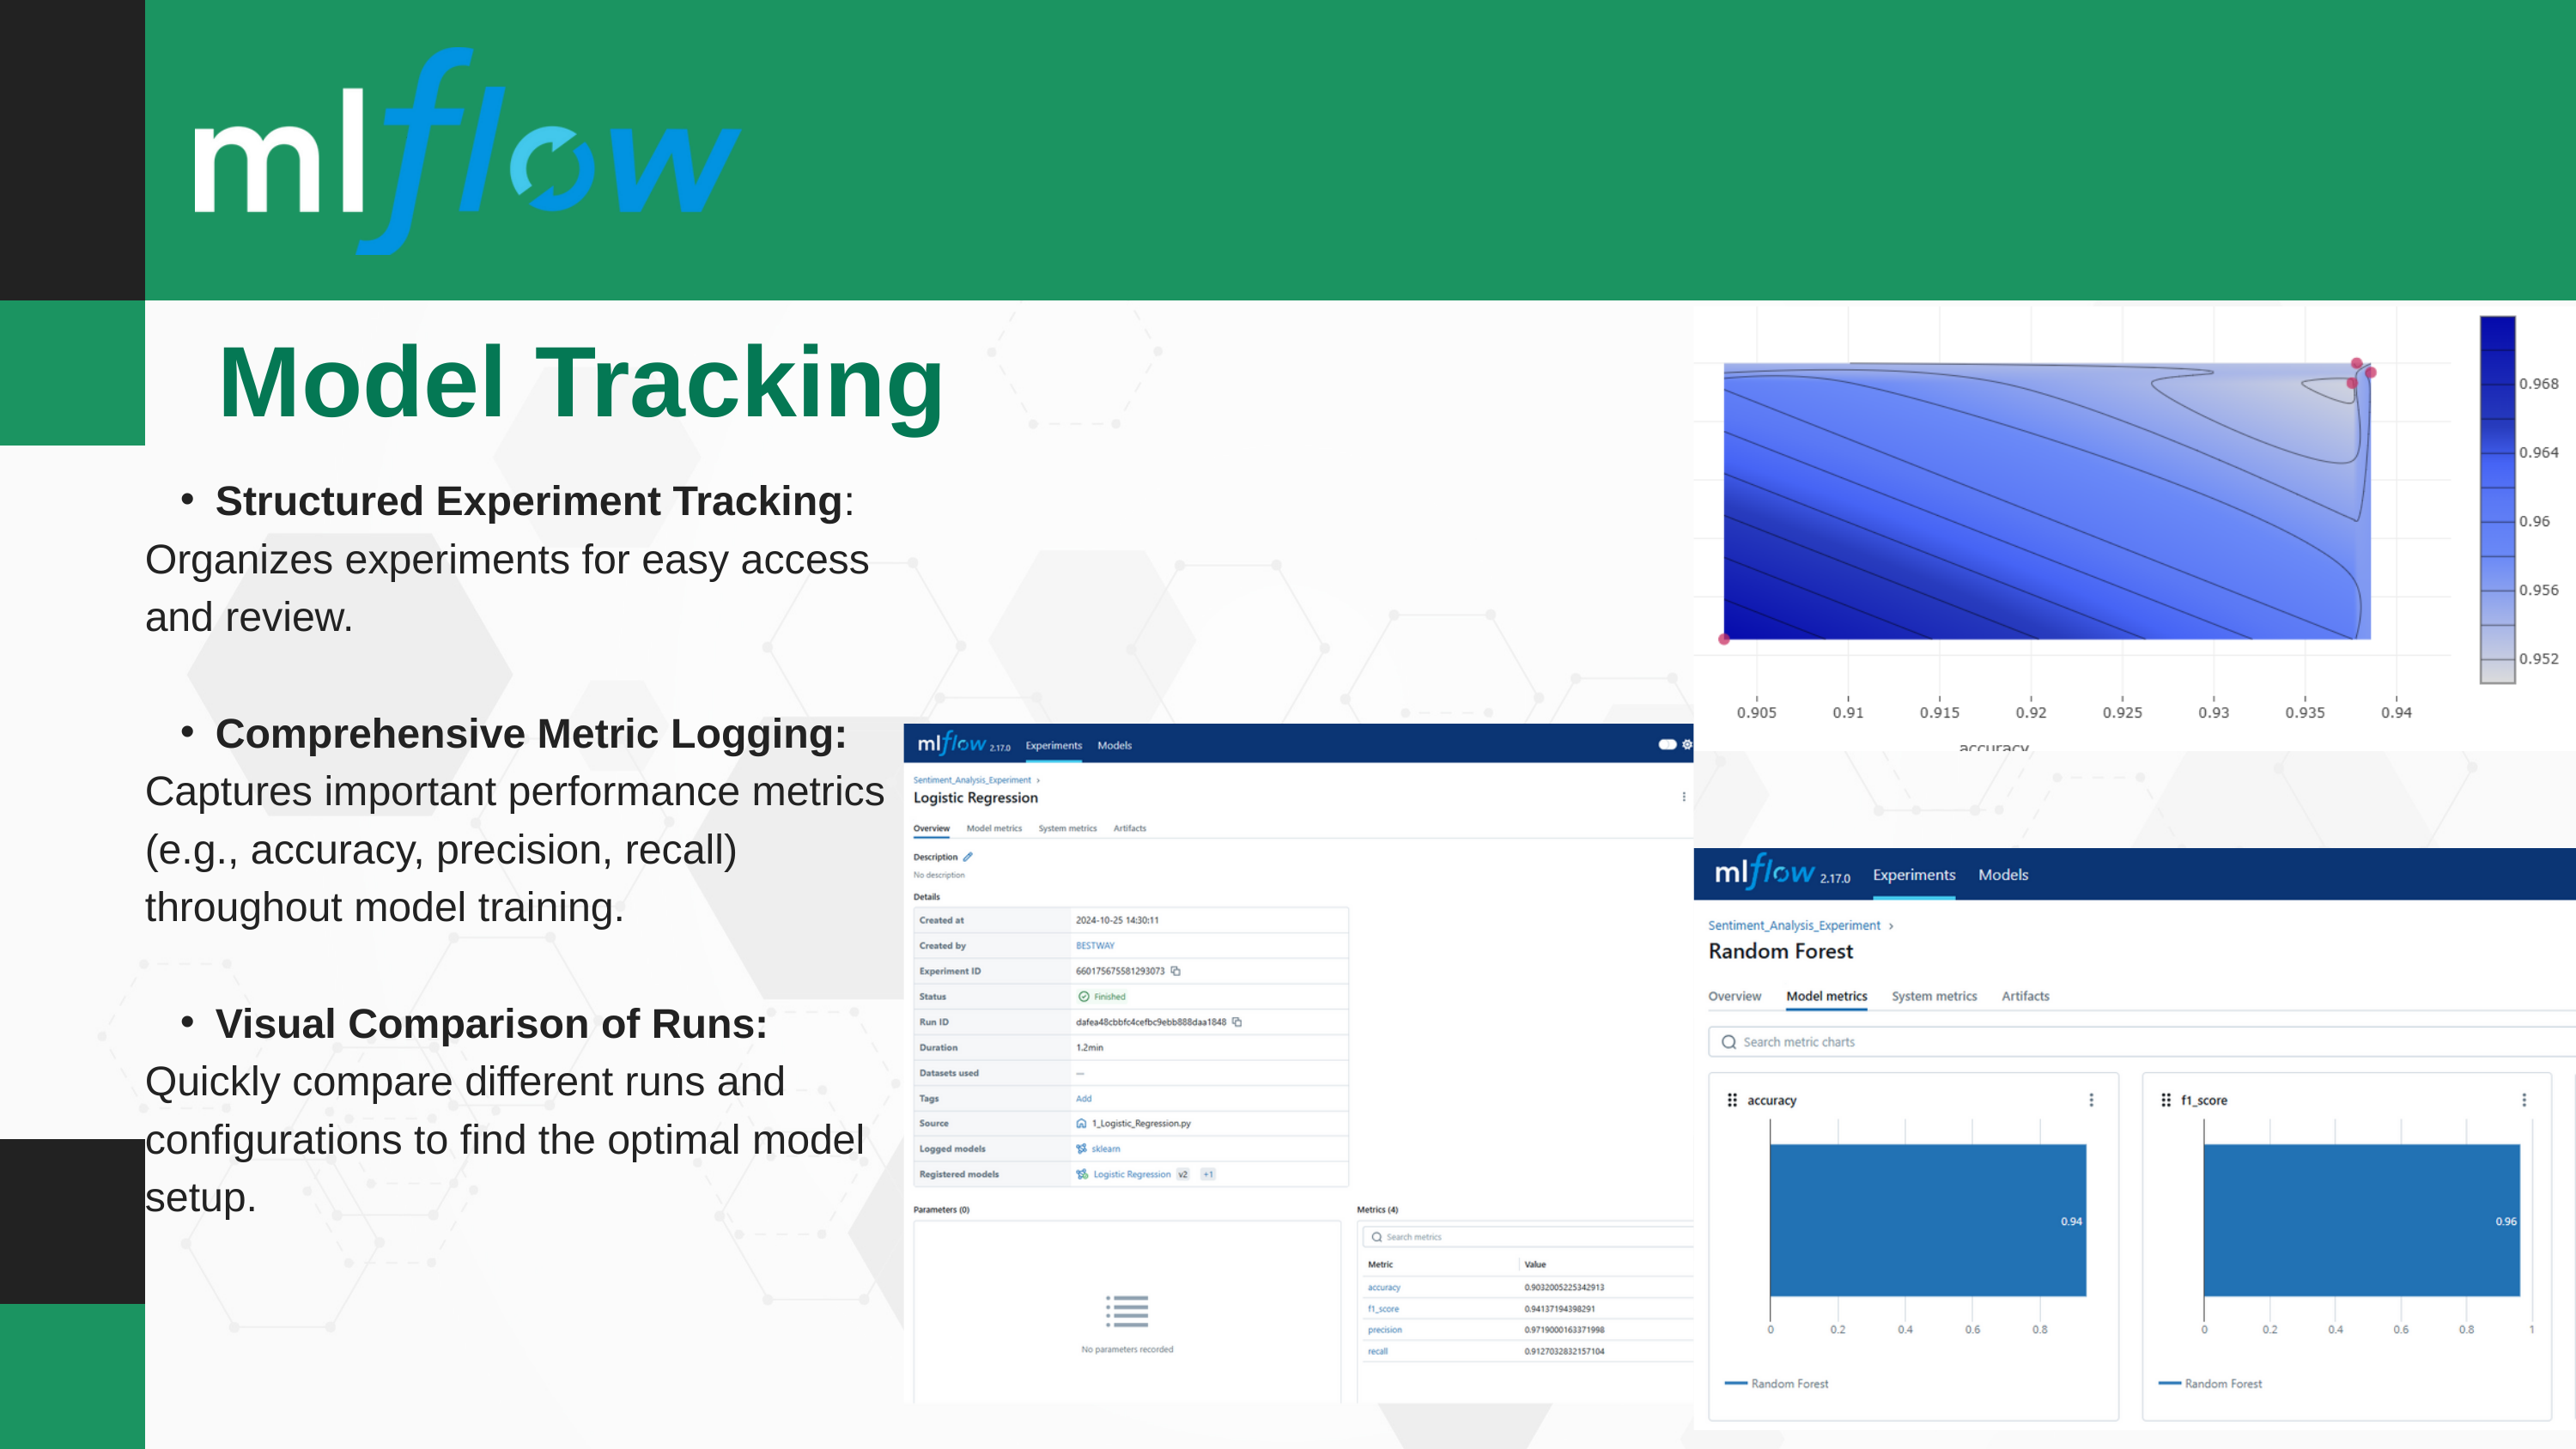

Model Tracking

Structured Experiment Tracking:
Organizes experiments for easy access and review.

Comprehensive Metric Logging:
Captures important performance metrics (e.g., accuracy, precision, recall) throughout model training.

Visual Comparison of Runs:
Quickly compare different runs and configurations to find the optimal model setup.